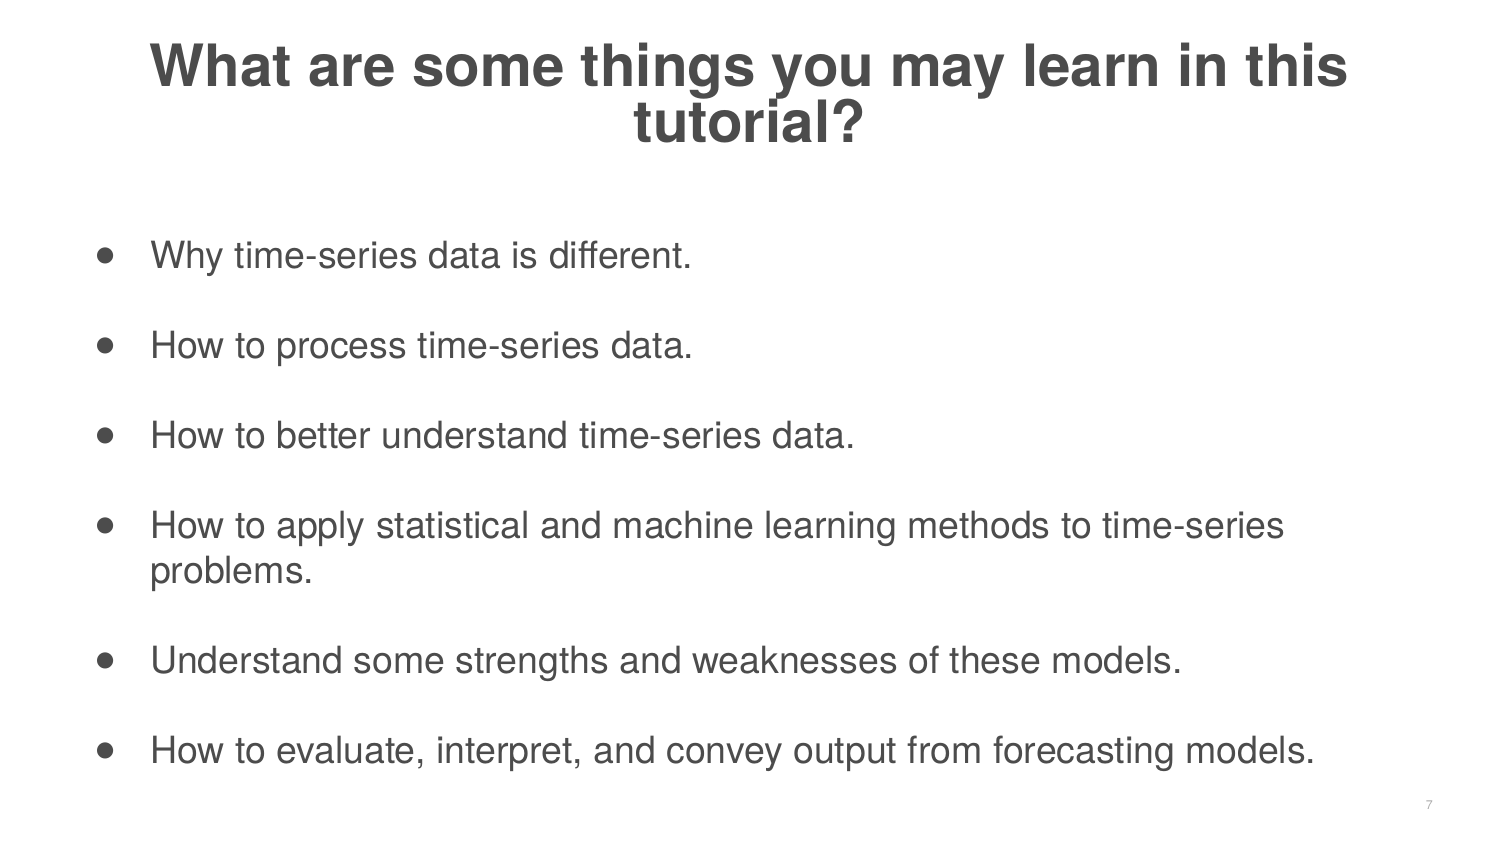

# What are some things you may learn in this tutorial?
Why time-series data is different.

How to process time-series data.

How to better understand time-series data.

How to apply statistical and machine learning methods to time-series problems.

Understand some strengths and weaknesses of these models.

How to evaluate, interpret, and convey output from forecasting models.
7